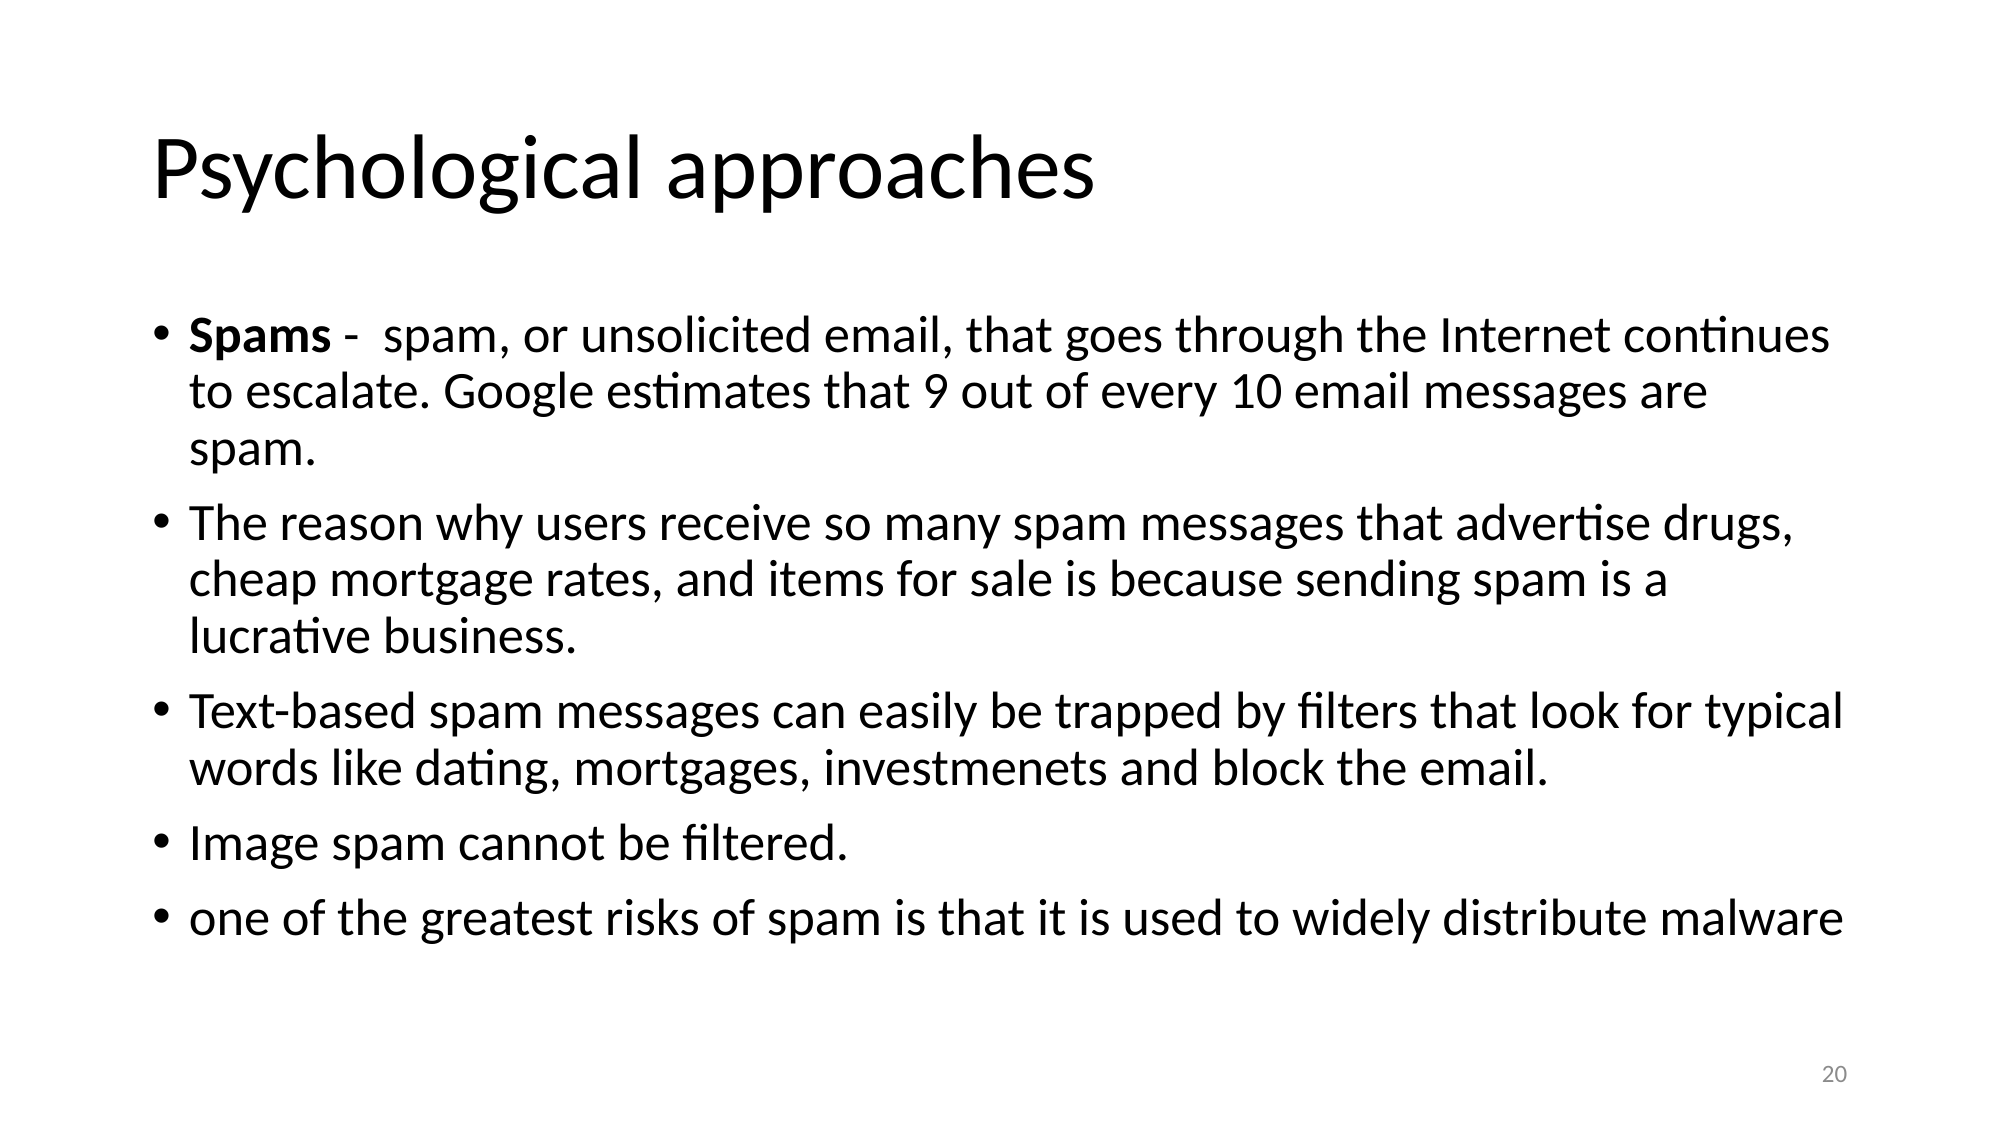

# Psychological approaches
Spams -  spam, or unsolicited email, that goes through the Internet continues to escalate. Google estimates that 9 out of every 10 email messages are spam.
The reason why users receive so many spam messages that advertise drugs, cheap mortgage rates, and items for sale is because sending spam is a lucrative business.
Text-based spam messages can easily be trapped by filters that look for typical words like dating, mortgages, investmenets and block the email.
Image spam cannot be filtered.
one of the greatest risks of spam is that it is used to widely distribute malware
20